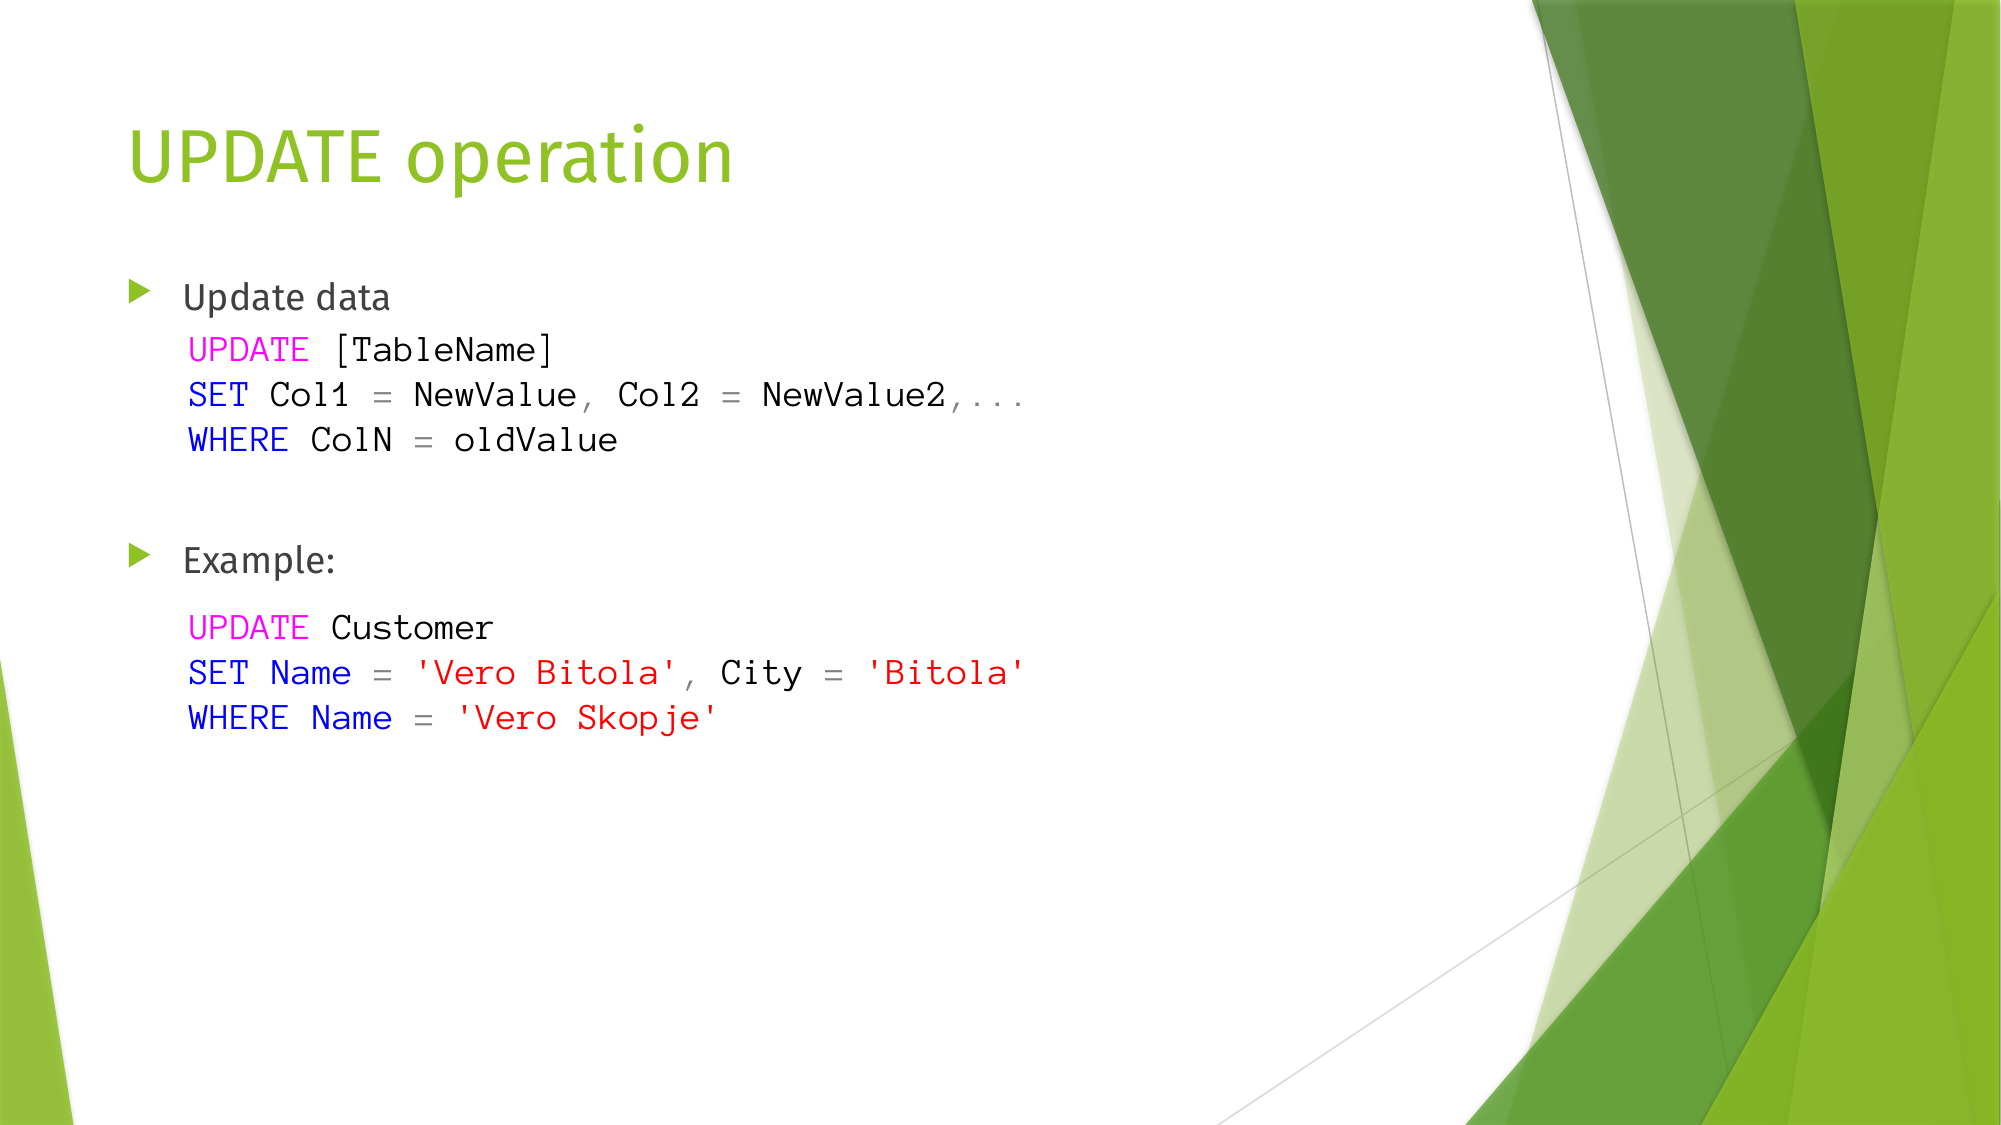

# UPDATE operation
Update data

Example:

UPDATE [TableName]
SET Col1 = NewValue, Col2 = NewValue2,...
WHERE ColN = oldValue
UPDATE Customer
SET Name = 'Vero Bitola', City = 'Bitola'
WHERE Name = 'Vero Skopje'